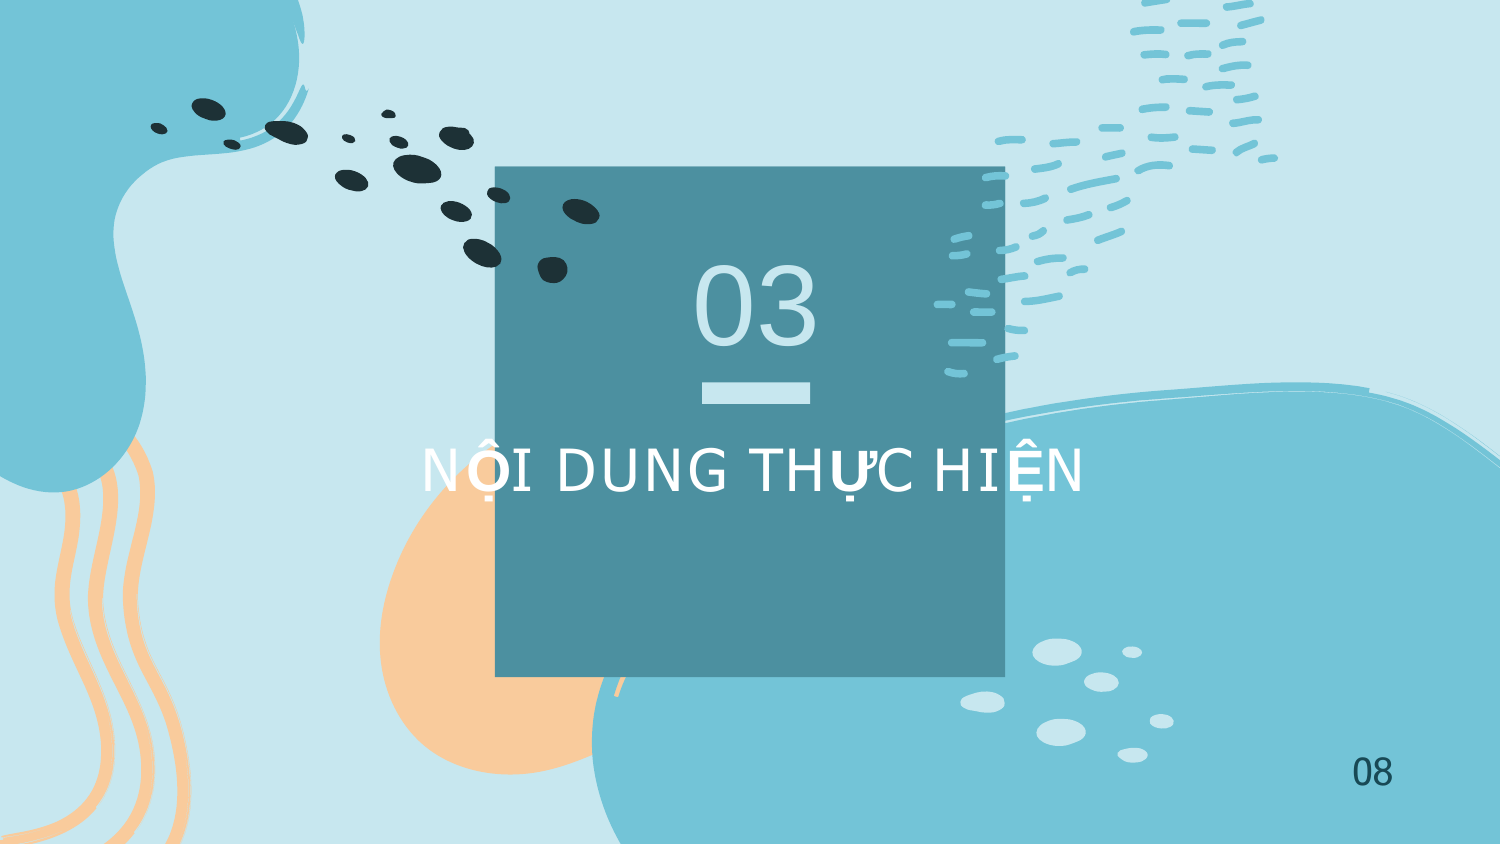

03

# NỘI DUNG THỰC HIỆN

08